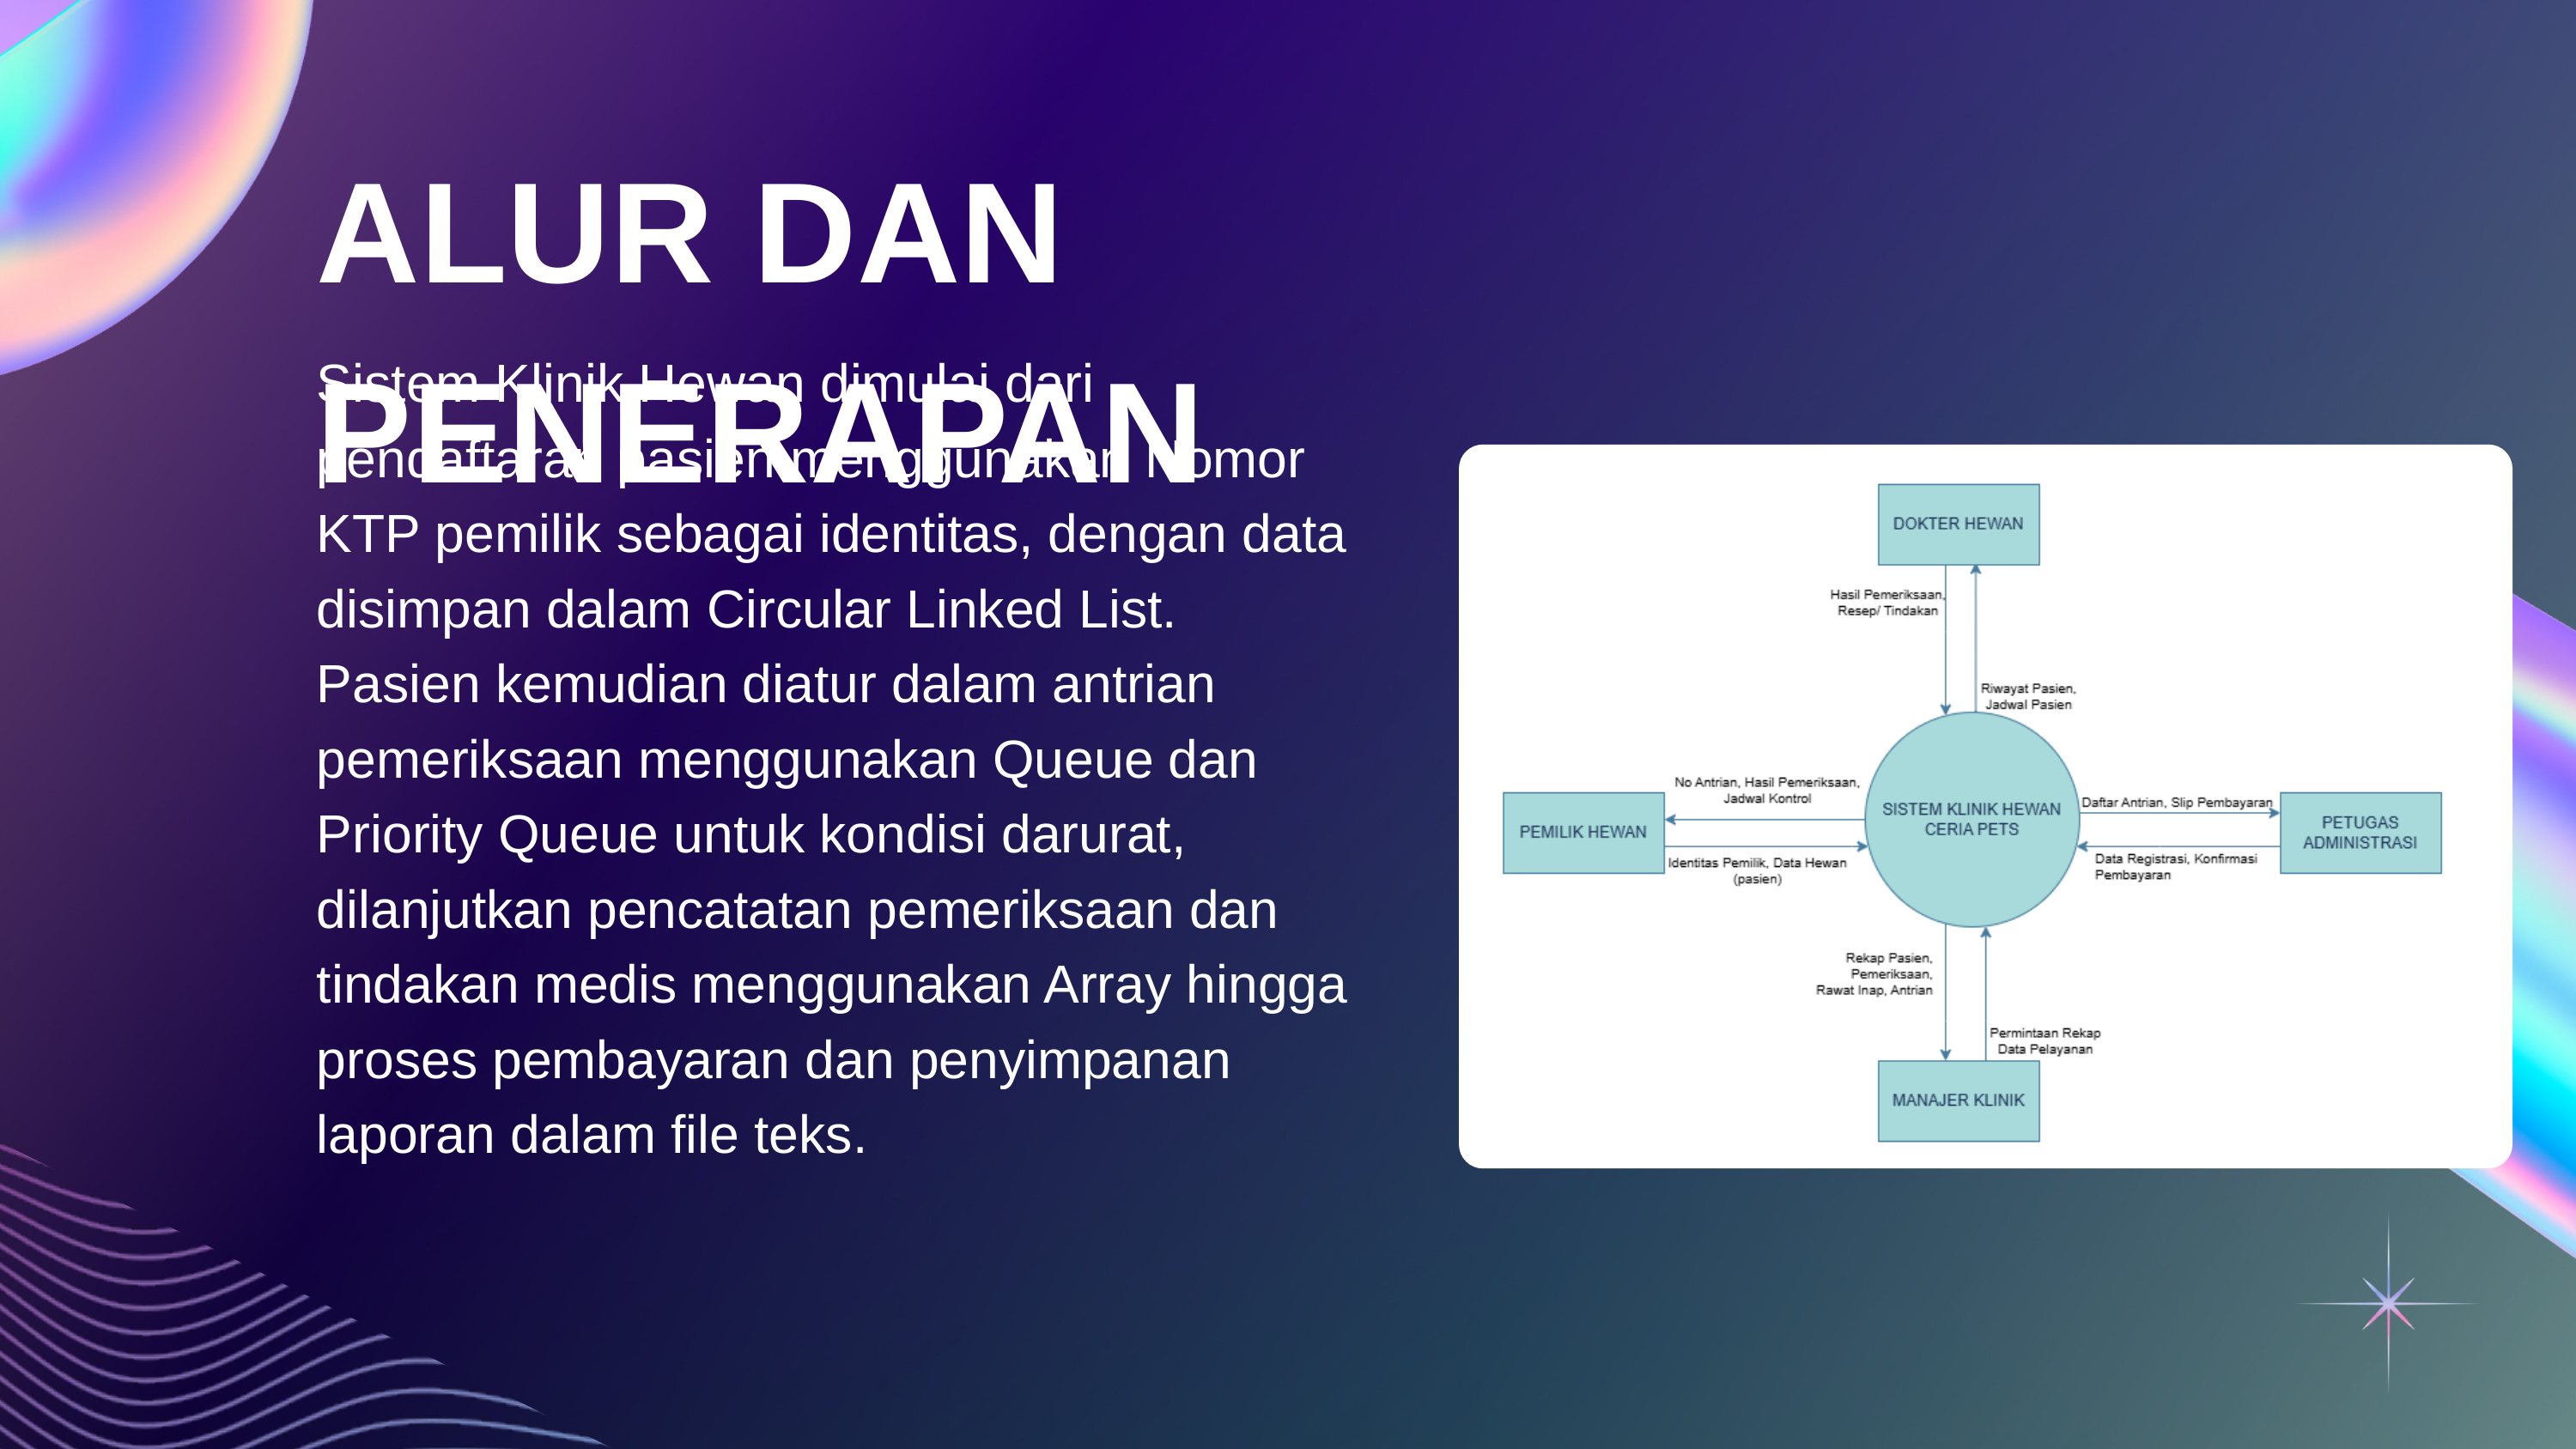

ALUR DAN PENERAPAN
Sistem Klinik Hewan dimulai dari pendaftaran pasien menggunakan Nomor KTP pemilik sebagai identitas, dengan data disimpan dalam Circular Linked List. Pasien kemudian diatur dalam antrian pemeriksaan menggunakan Queue dan Priority Queue untuk kondisi darurat, dilanjutkan pencatatan pemeriksaan dan tindakan medis menggunakan Array hingga proses pembayaran dan penyimpanan laporan dalam file teks.